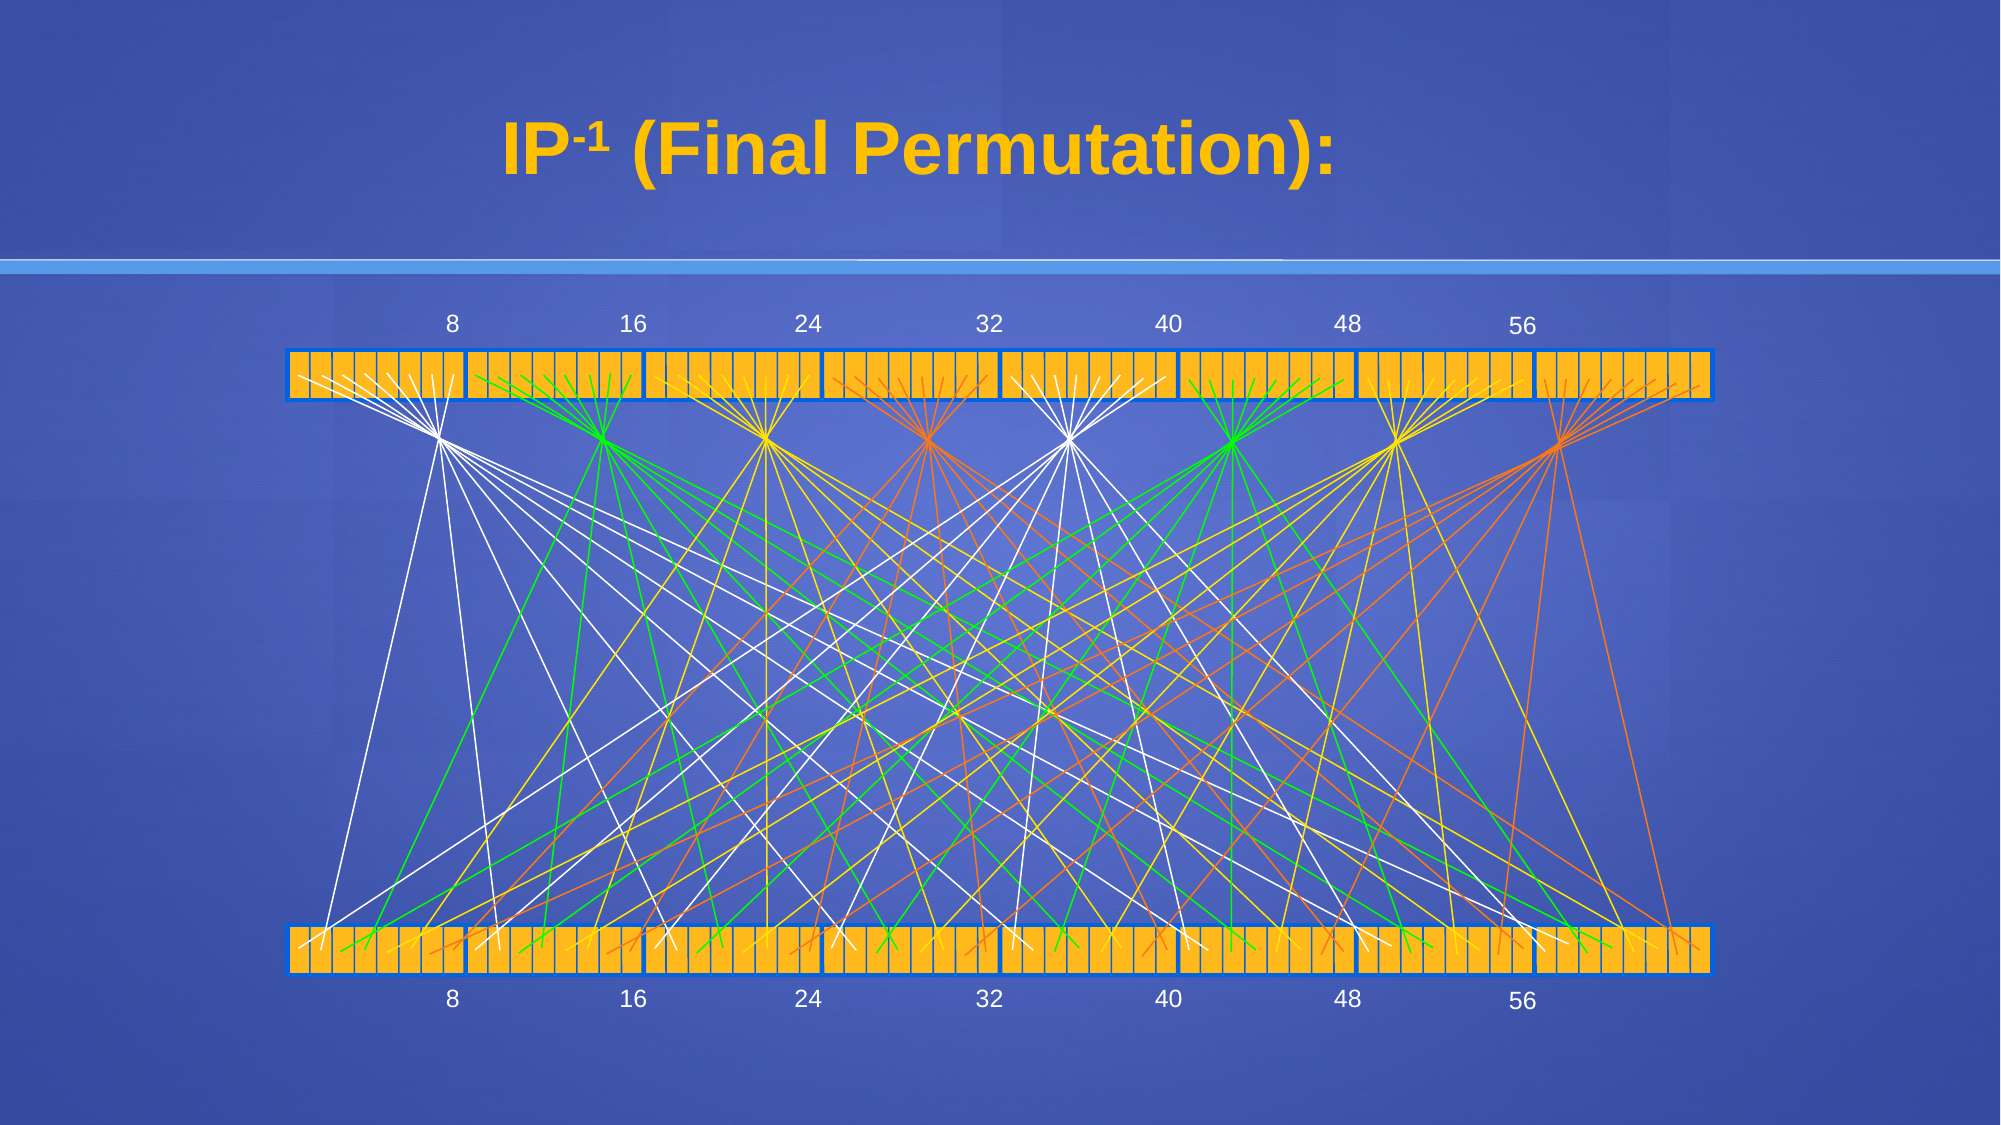

IP-1 (Final Permutation):
48
40
32
24
16
8
56

48
40
32
24
16
8
56